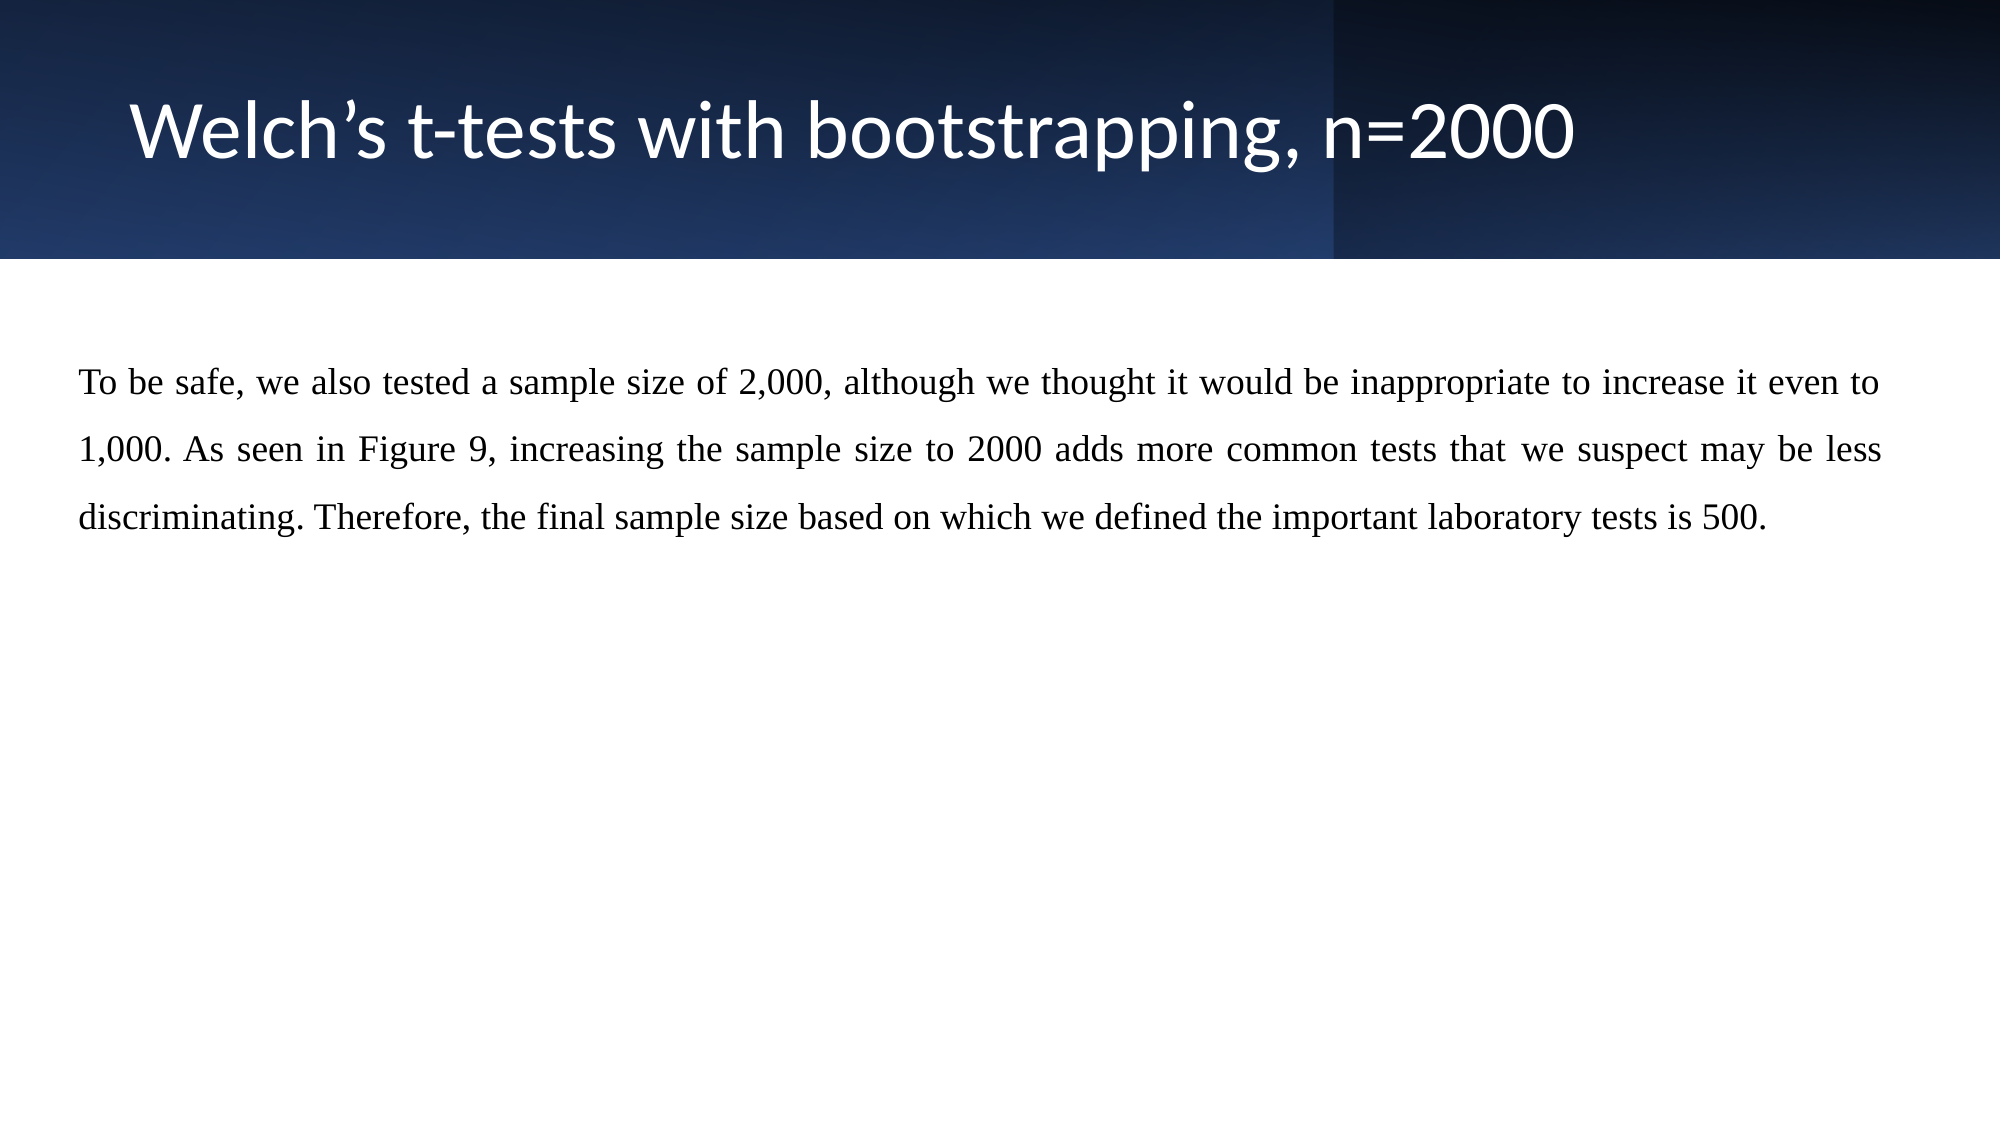

# Welch’s t-tests with bootstrapping, n=2000
To be safe, we also tested a sample size of 2,000, although we thought it would be inappropriate to increase it even to 1,000. As seen in Figure 9, increasing the sample size to 2000 adds more common tests that we suspect may be less discriminating. Therefore, the final sample size based on which we defined the important laboratory tests is 500.